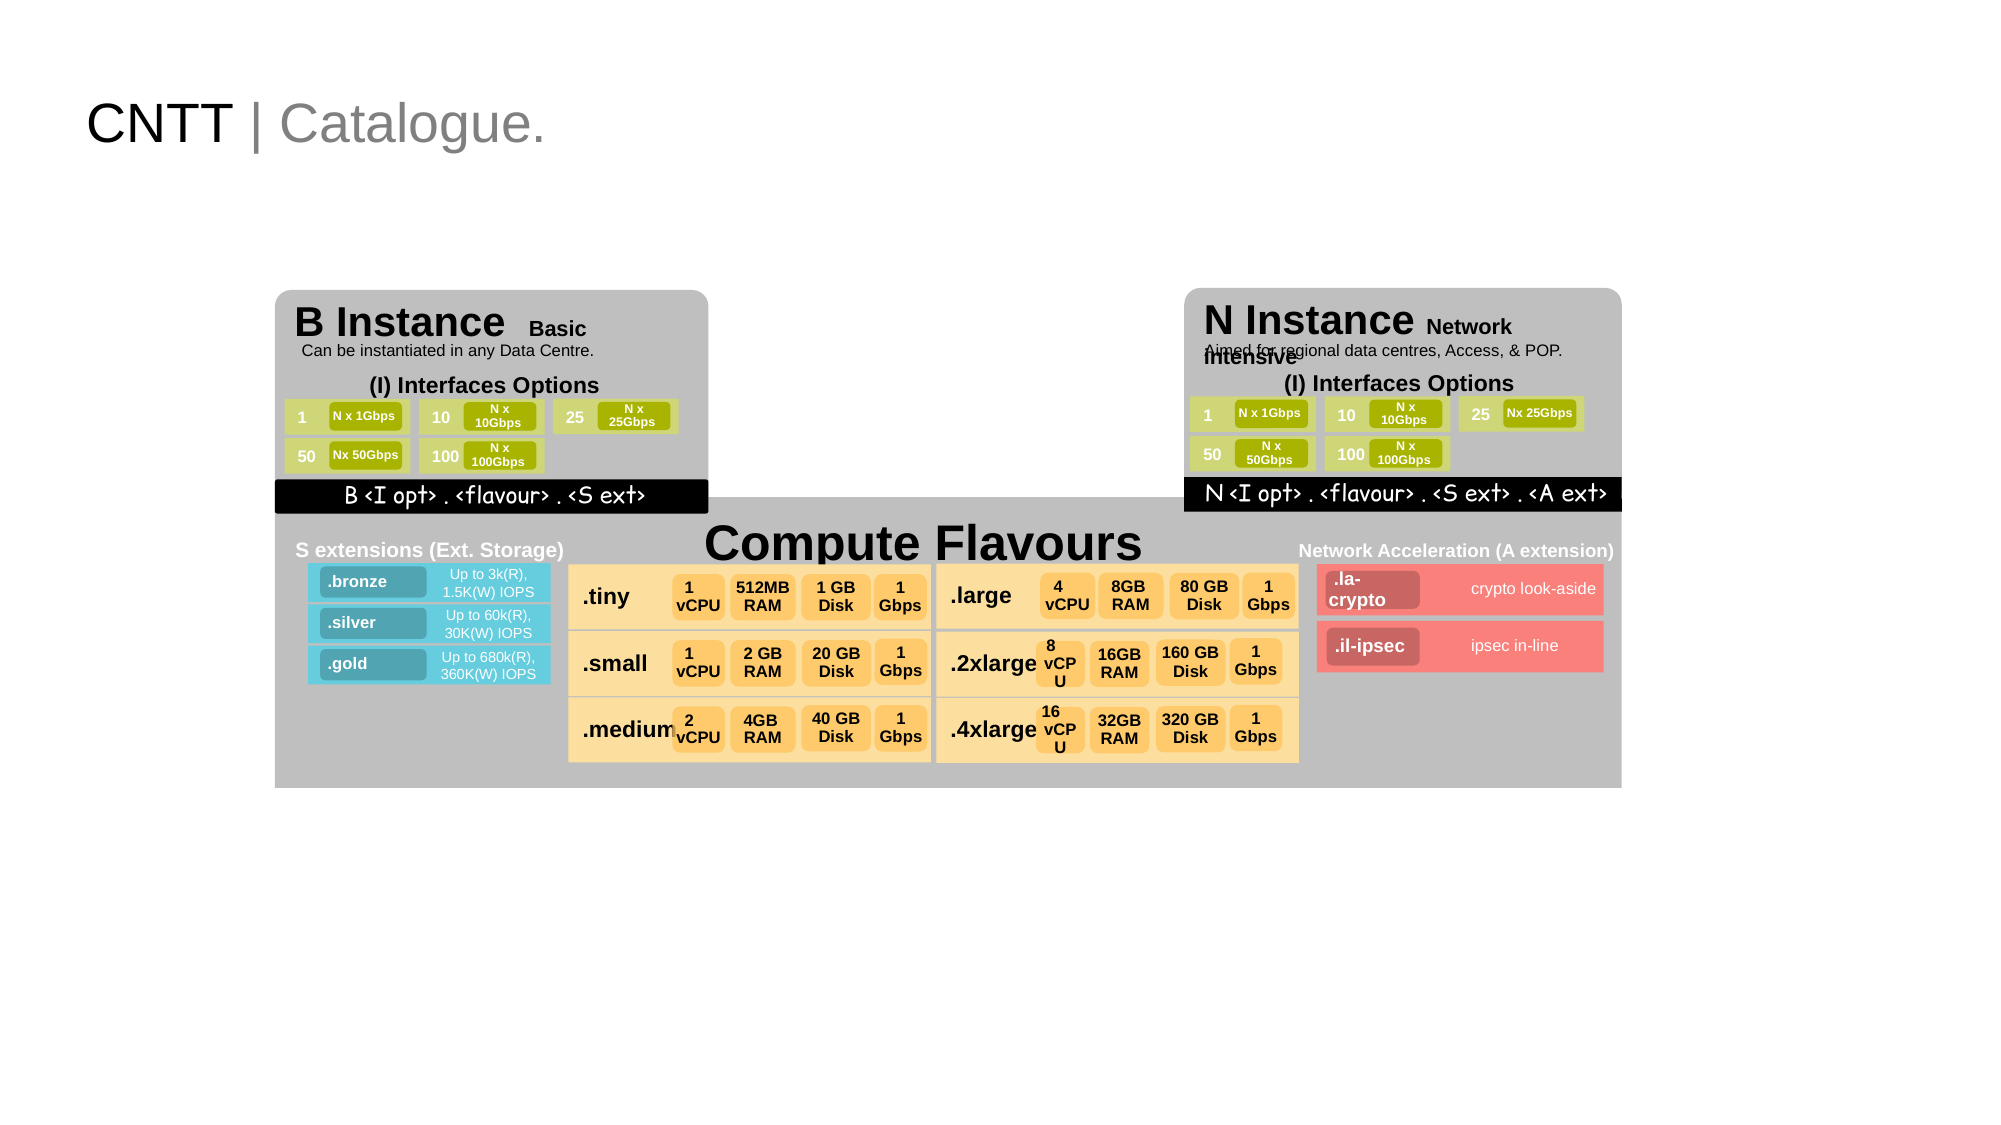

CNTT | Catalogue.
N Instance Network intensive
Aimed for regional data centres, Access, & POP.
 (I) Interfaces Options
  25
Nx 25Gbps
  1
N x 1Gbps
  10
N x 10Gbps
  50
N x 50Gbps
  100
N x 100Gbps
 N <I opt> . <flavour> . <S ext> . <A ext>
B Instance  Basic
Can be instantiated in any Data Centre.
(I) Interfaces Options
  25
N x 25Gbps
  1
N x 1Gbps
  10
N x 10Gbps
  50
Nx 50Gbps
  100
N x 100Gbps
 B <I opt> . <flavour> . <S ext>

Compute Flavours
S extensions (Ext. Storage)

Up to 3k(R), 1.5K(W) IOPS
 .bronze

Up to 60k(R), 30K(W) IOPS
 .silver

Up to 680k(R), 360K(W) IOPS
 .gold
Network Acceleration (A extension)
  .large
1 Gbps
4     vCPU
8GB  RAM
80 GB Disk
                                  crypto look-aside
 .la-crypto
  .tiny
1     vCPU
512MB RAM
1 Gbps
1 GB Disk
                                  ipsec in-line
 .il-ipsec
  .small
  .2xlarge
1 Gbps
160 GB Disk
8     vCPU
16GB RAM
  .4xlarge
1 Gbps
320 GB Disk
16     vCPU
32GB RAM
1 Gbps
1     vCPU
2 GB RAM
20 GB Disk
  .medium
40 GB Disk
1 Gbps
2     vCPU
4GB  RAM